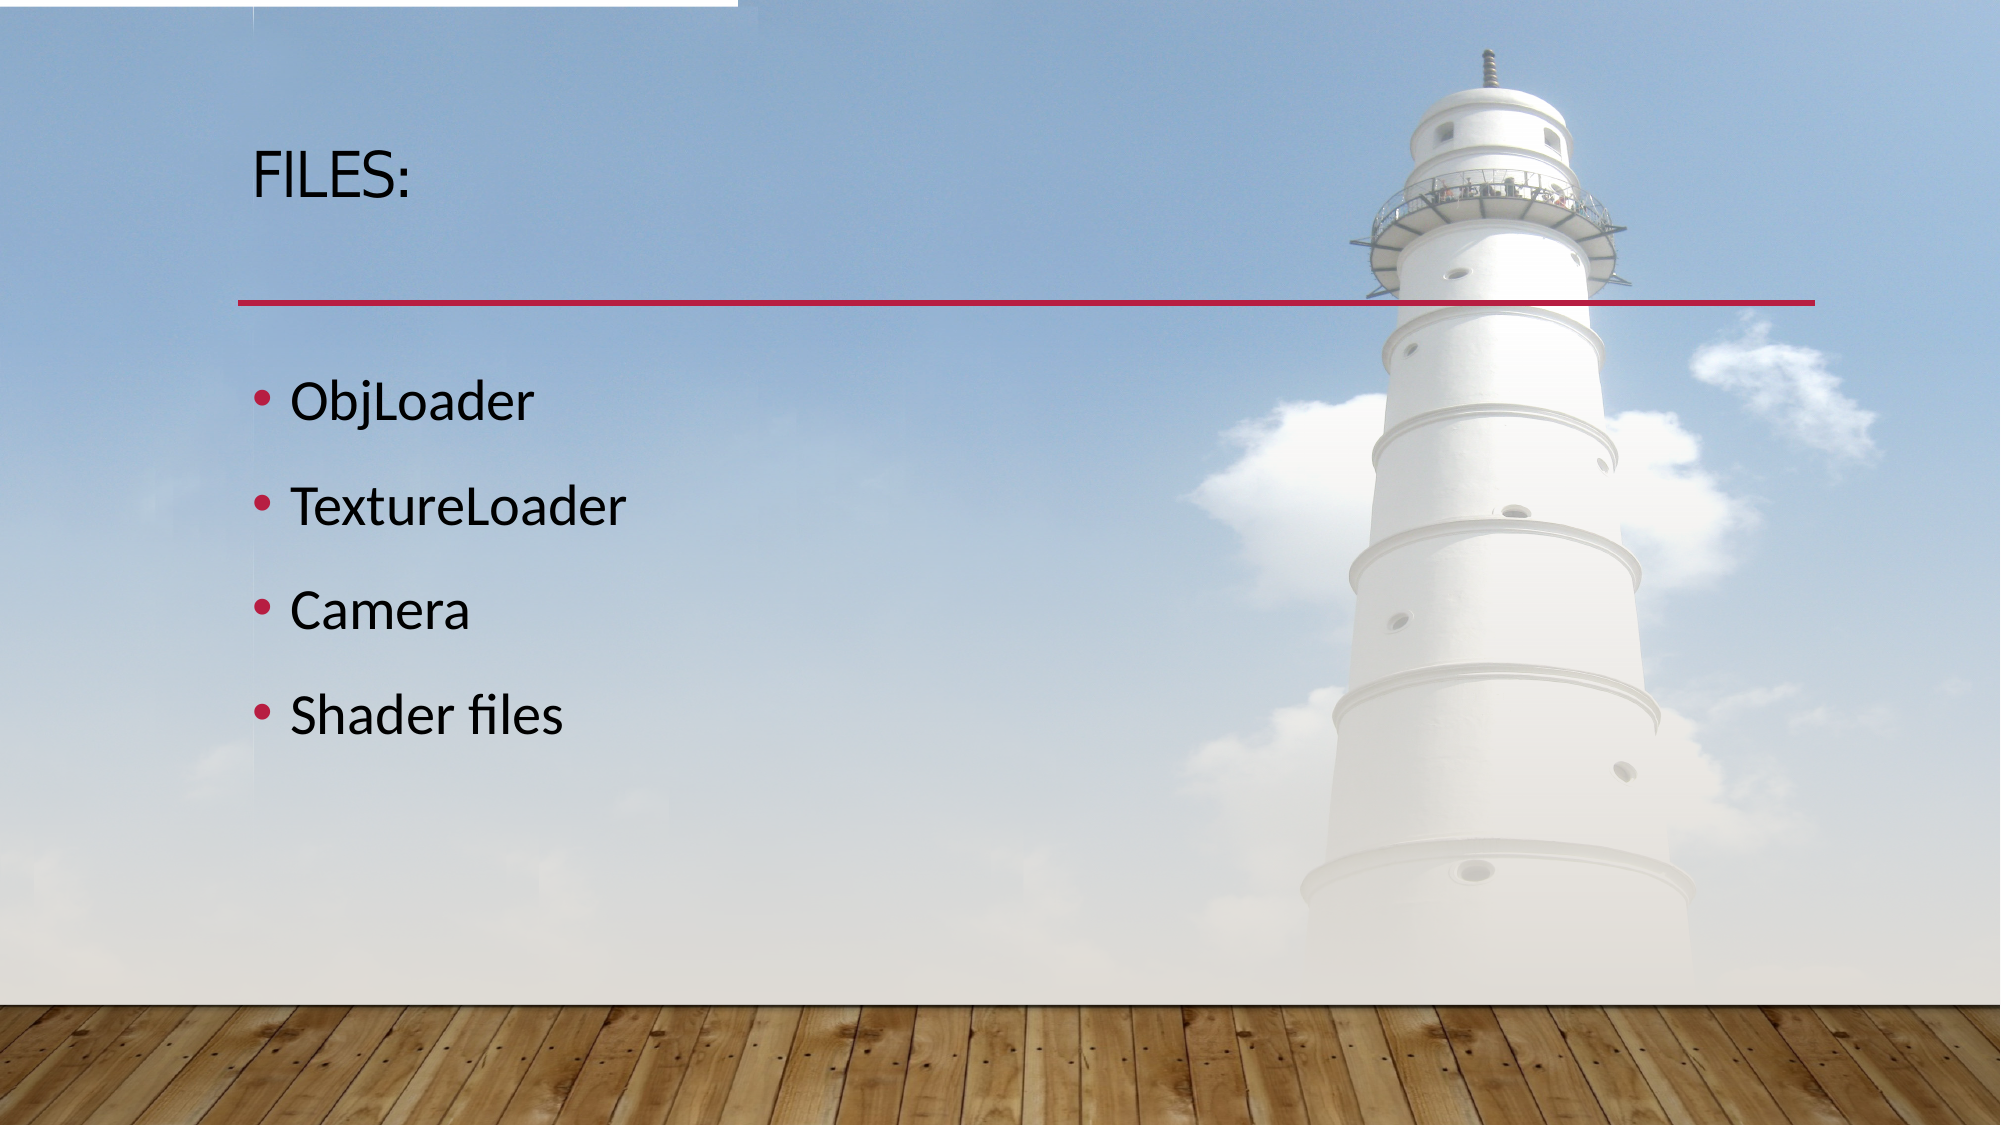

# Files:
ObjLoader
TextureLoader
Camera
Shader files